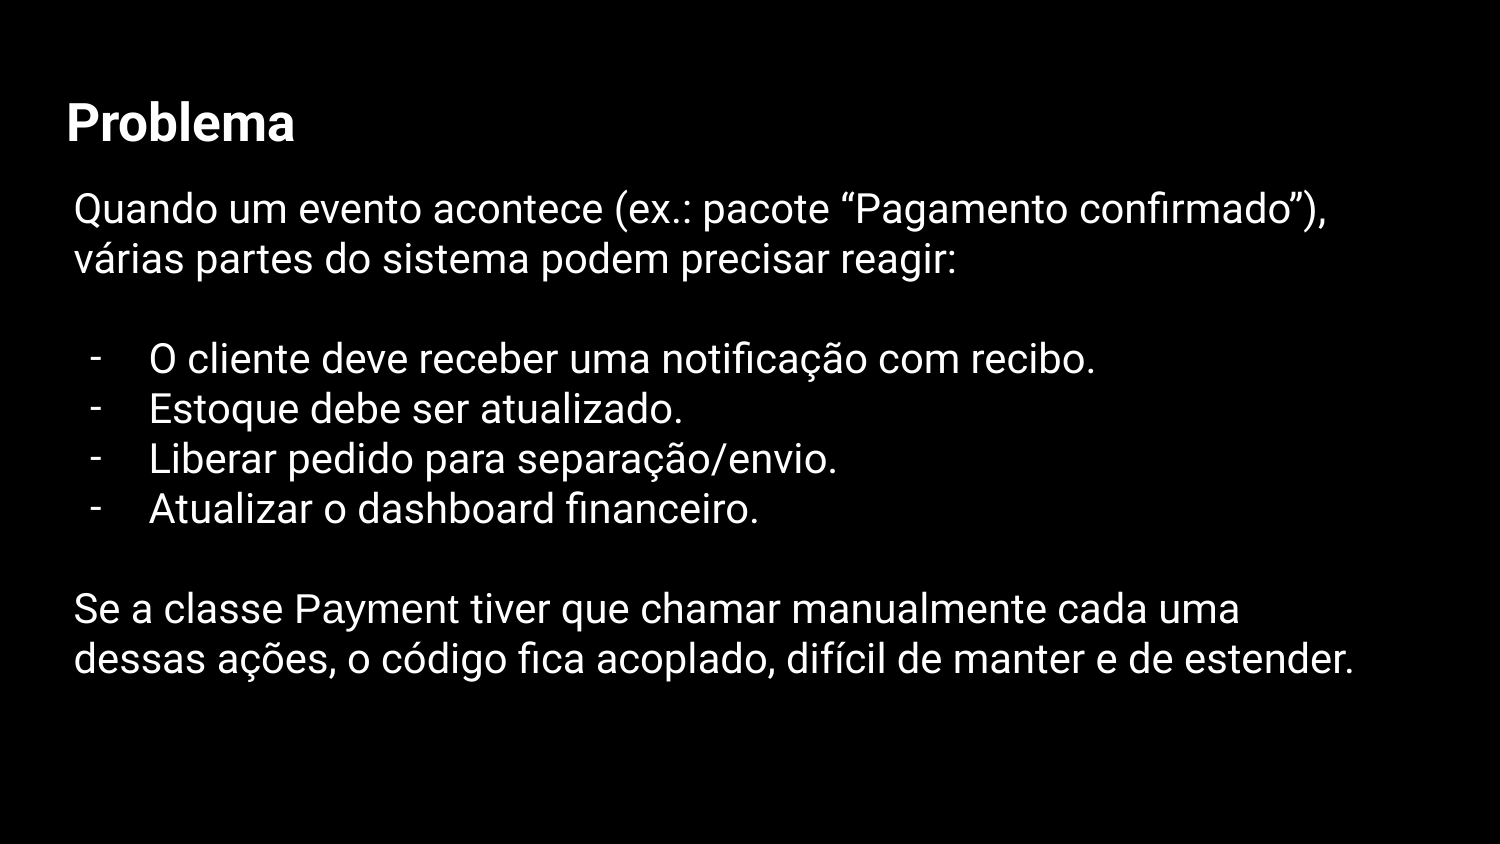

# Problema
Quando um evento acontece (ex.: pacote “Pagamento confirmado”), várias partes do sistema podem precisar reagir:

O cliente deve receber uma notificação com recibo.
Estoque debe ser atualizado.
Liberar pedido para separação/envio.
Atualizar o dashboard financeiro.

Se a classe Payment tiver que chamar manualmente cada uma dessas ações, o código fica acoplado, difícil de manter e de estender.